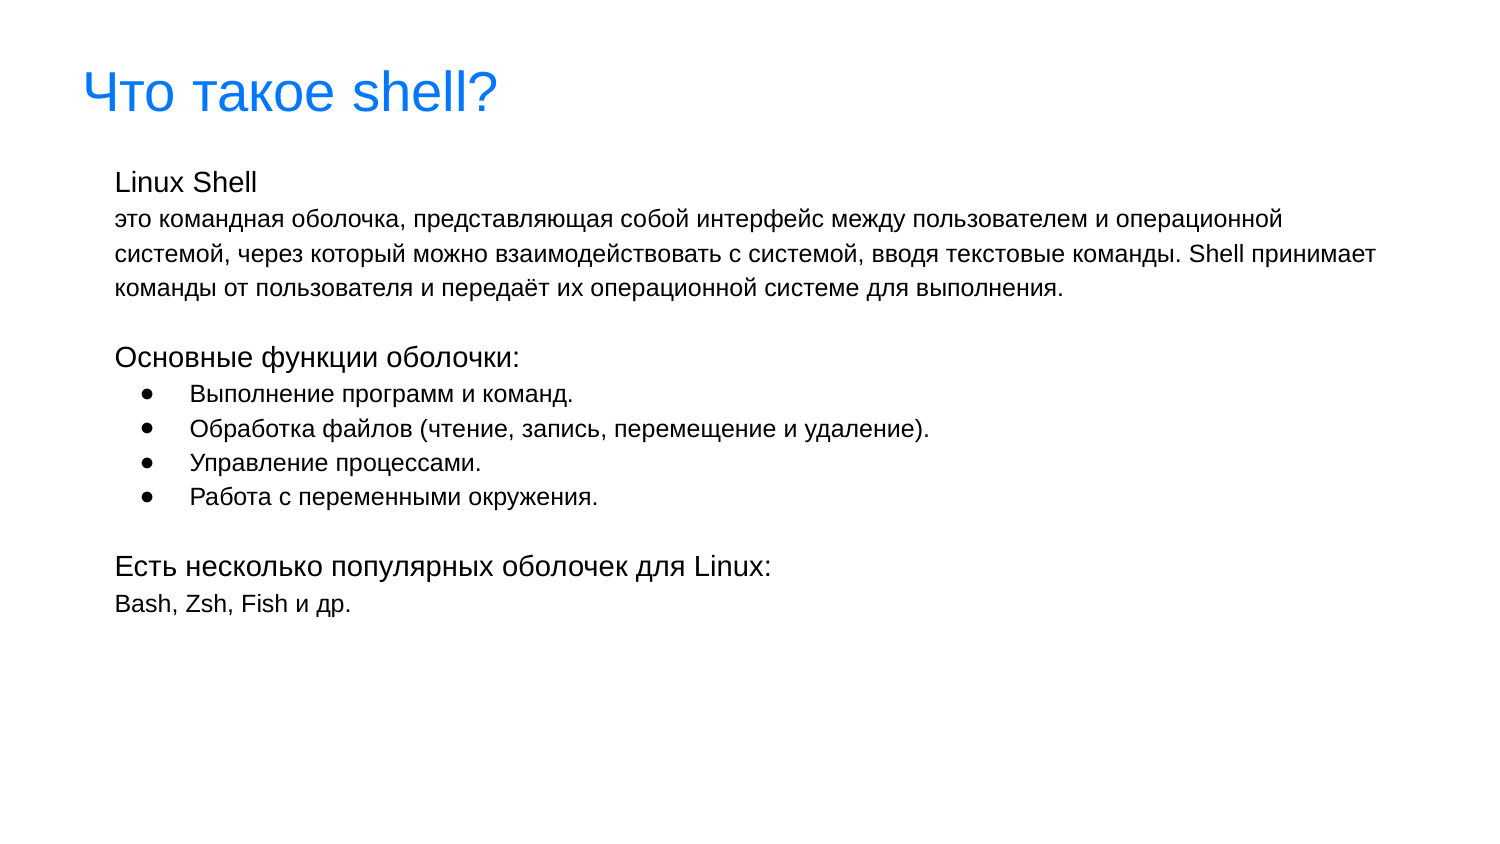

# Что такое shell?

Linux Shell
это командная оболочка, представляющая собой интерфейс между пользователем и операционной системой, через который можно взаимодействовать с системой, вводя текстовые команды. Shell принимает команды от пользователя и передаёт их операционной системе для выполнения.

Основные функции оболочки:
Выполнение программ и команд.
Обработка файлов (чтение, запись, перемещение и удаление).
Управление процессами.
Работа с переменными окружения.

Есть несколько популярных оболочек для Linux:
Bash, Zsh, Fish и др.